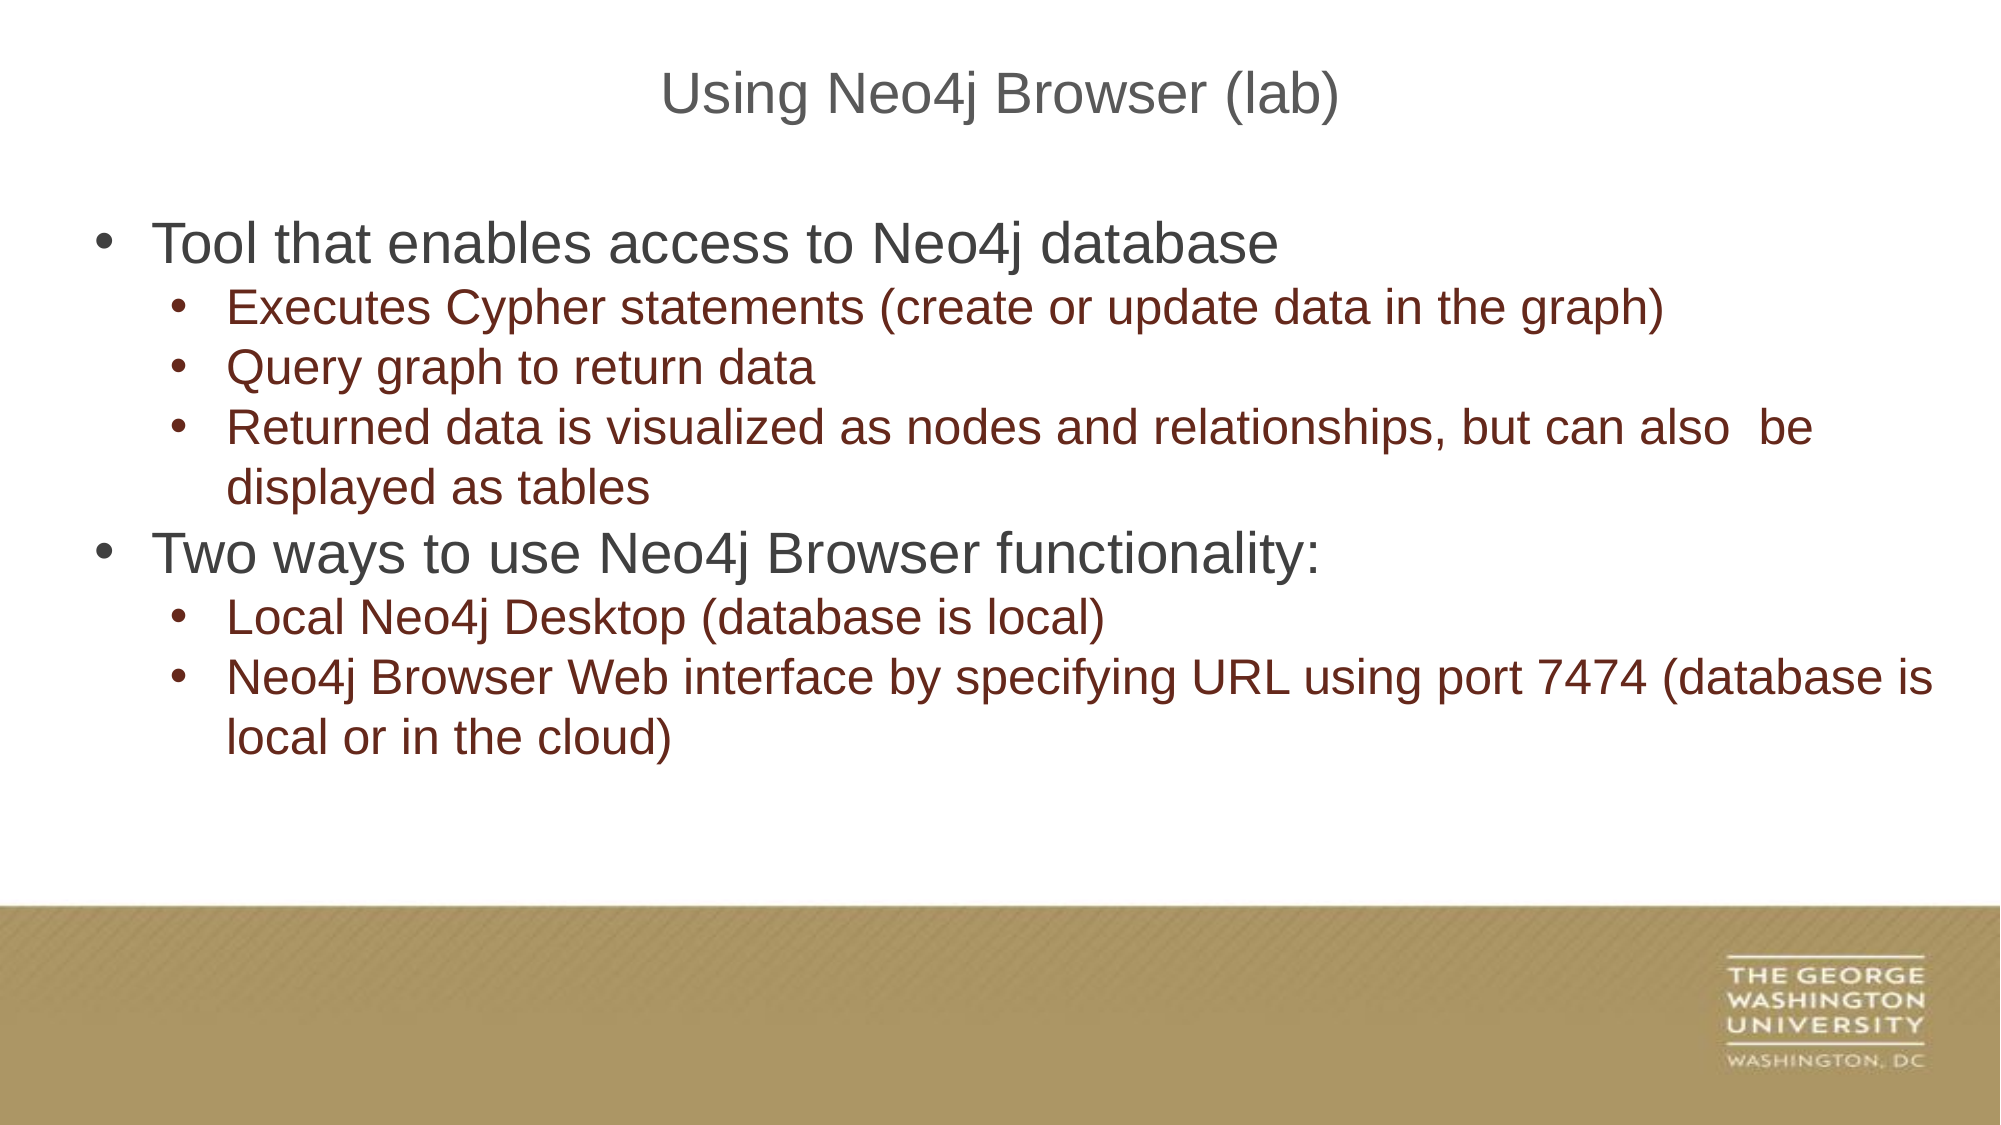

Using Neo4j Browser (lab)
Tool that enables access to Neo4j database
Executes Cypher statements (create or update data in the graph)
Query graph to return data
Returned data is visualized as nodes and relationships, but can also  be displayed as tables
Two ways to use Neo4j Browser functionality:
Local Neo4j Desktop (database is local)
Neo4j Browser Web interface by specifying URL using port 7474 (database is local or in the cloud)